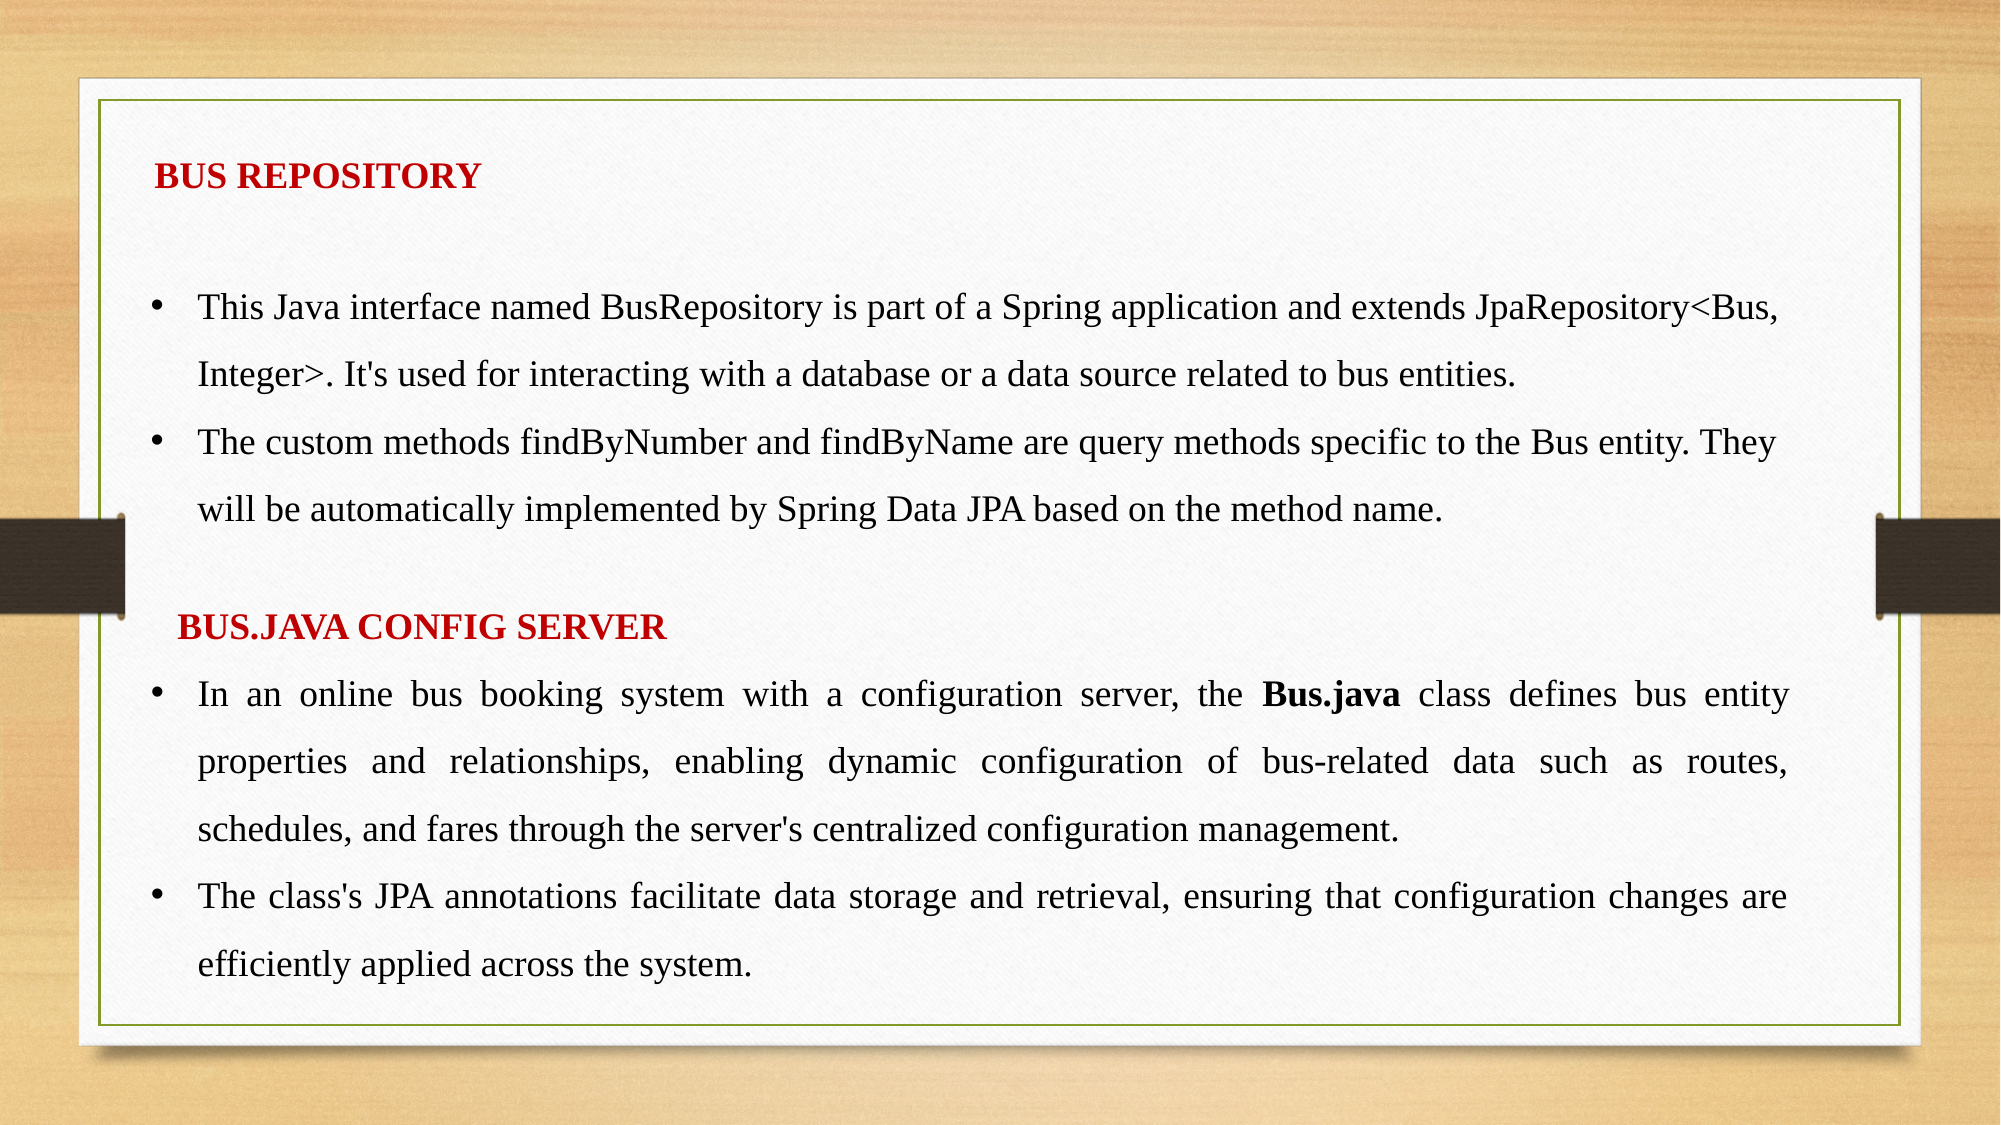

BUS REPOSITORY
This Java interface named BusRepository is part of a Spring application and extends JpaRepository<Bus, Integer>. It's used for interacting with a database or a data source related to bus entities.
The custom methods findByNumber and findByName are query methods specific to the Bus entity. They will be automatically implemented by Spring Data JPA based on the method name.

BUS.JAVA CONFIG SERVER

In an online bus booking system with a configuration server, the Bus.java class defines bus entity properties and relationships, enabling dynamic configuration of bus-related data such as routes, schedules, and fares through the server's centralized configuration management.
The class's JPA annotations facilitate data storage and retrieval, ensuring that configuration changes are efficiently applied across the system.